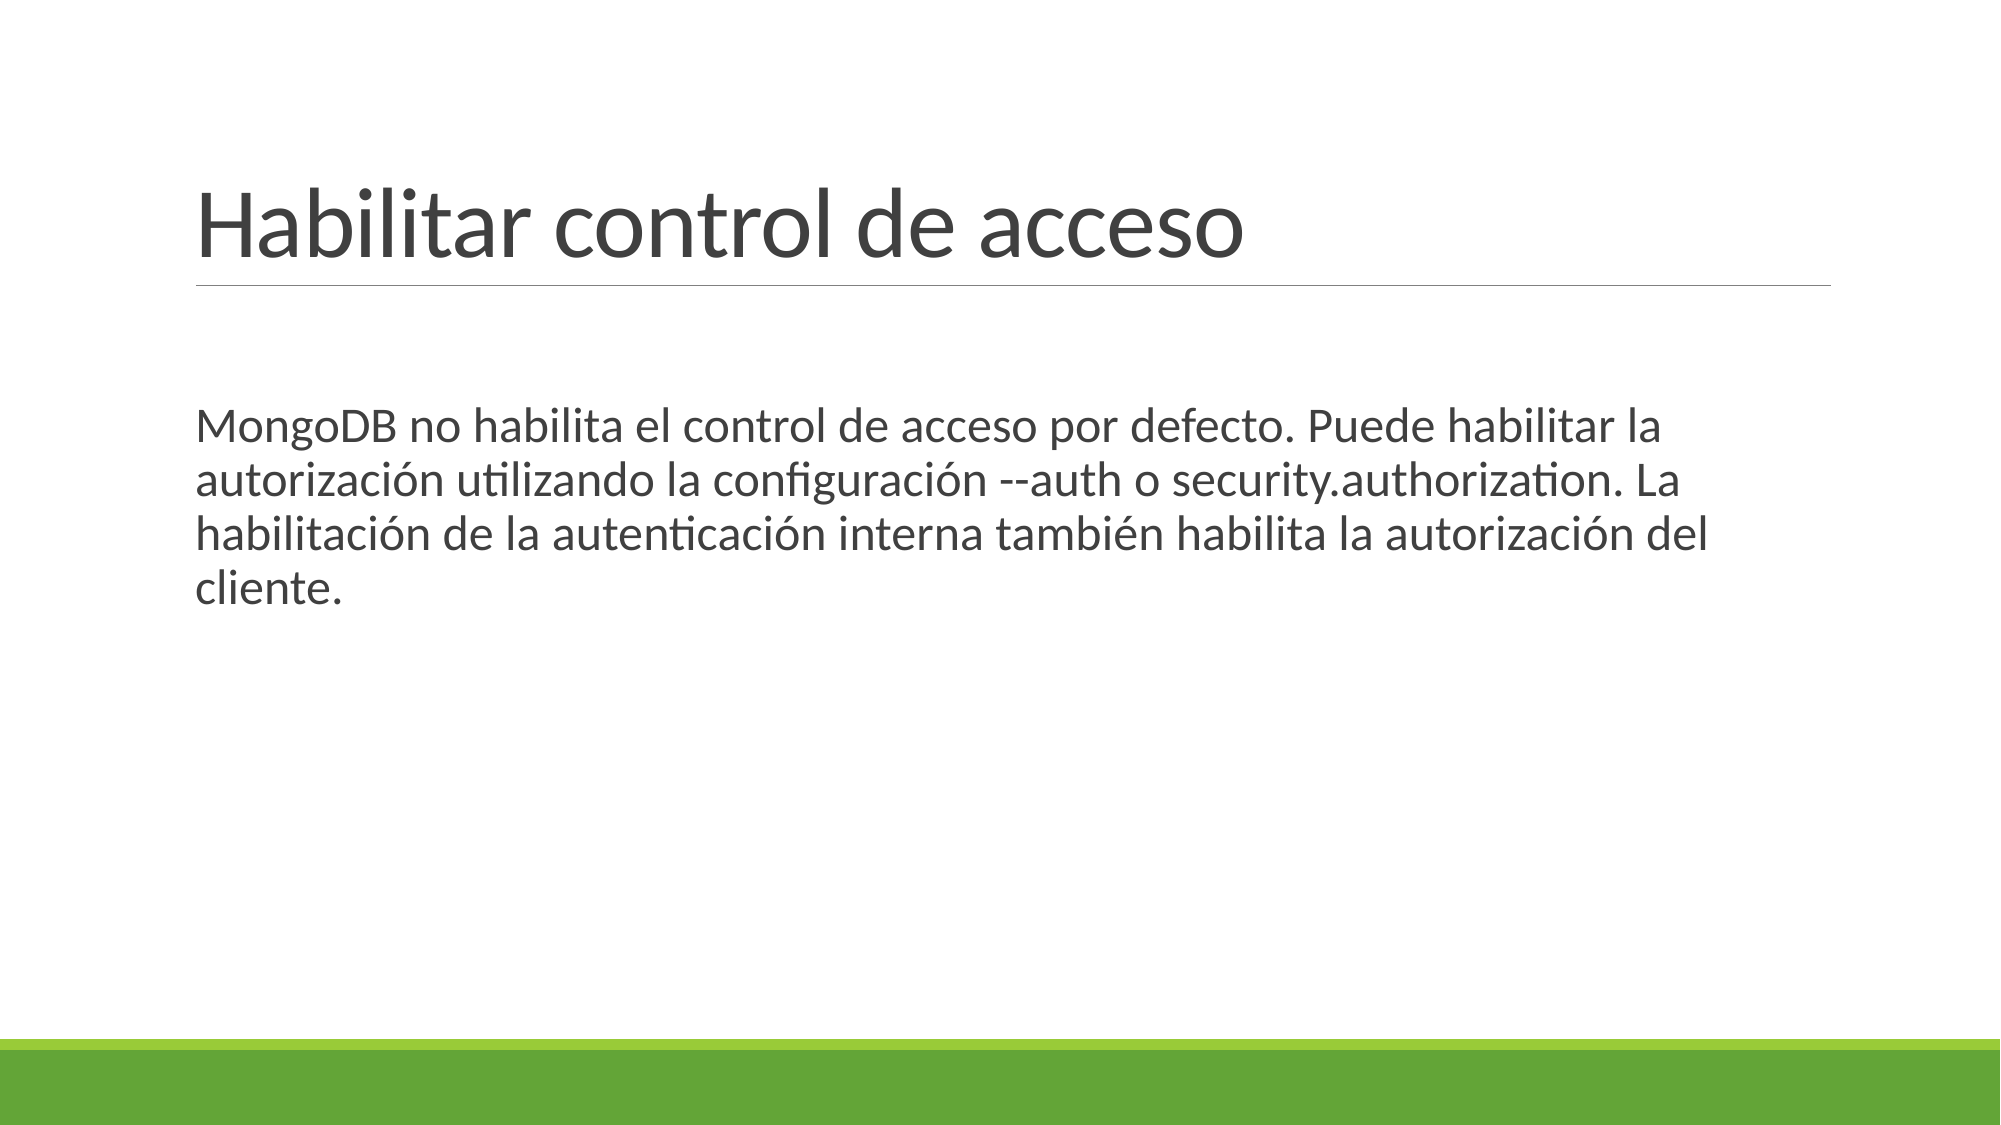

# Habilitar control de acceso

MongoDB no habilita el control de acceso por defecto. Puede habilitar la autorización utilizando la configuración --auth o security.authorization. La habilitación de la autenticación interna también habilita la autorización del cliente.